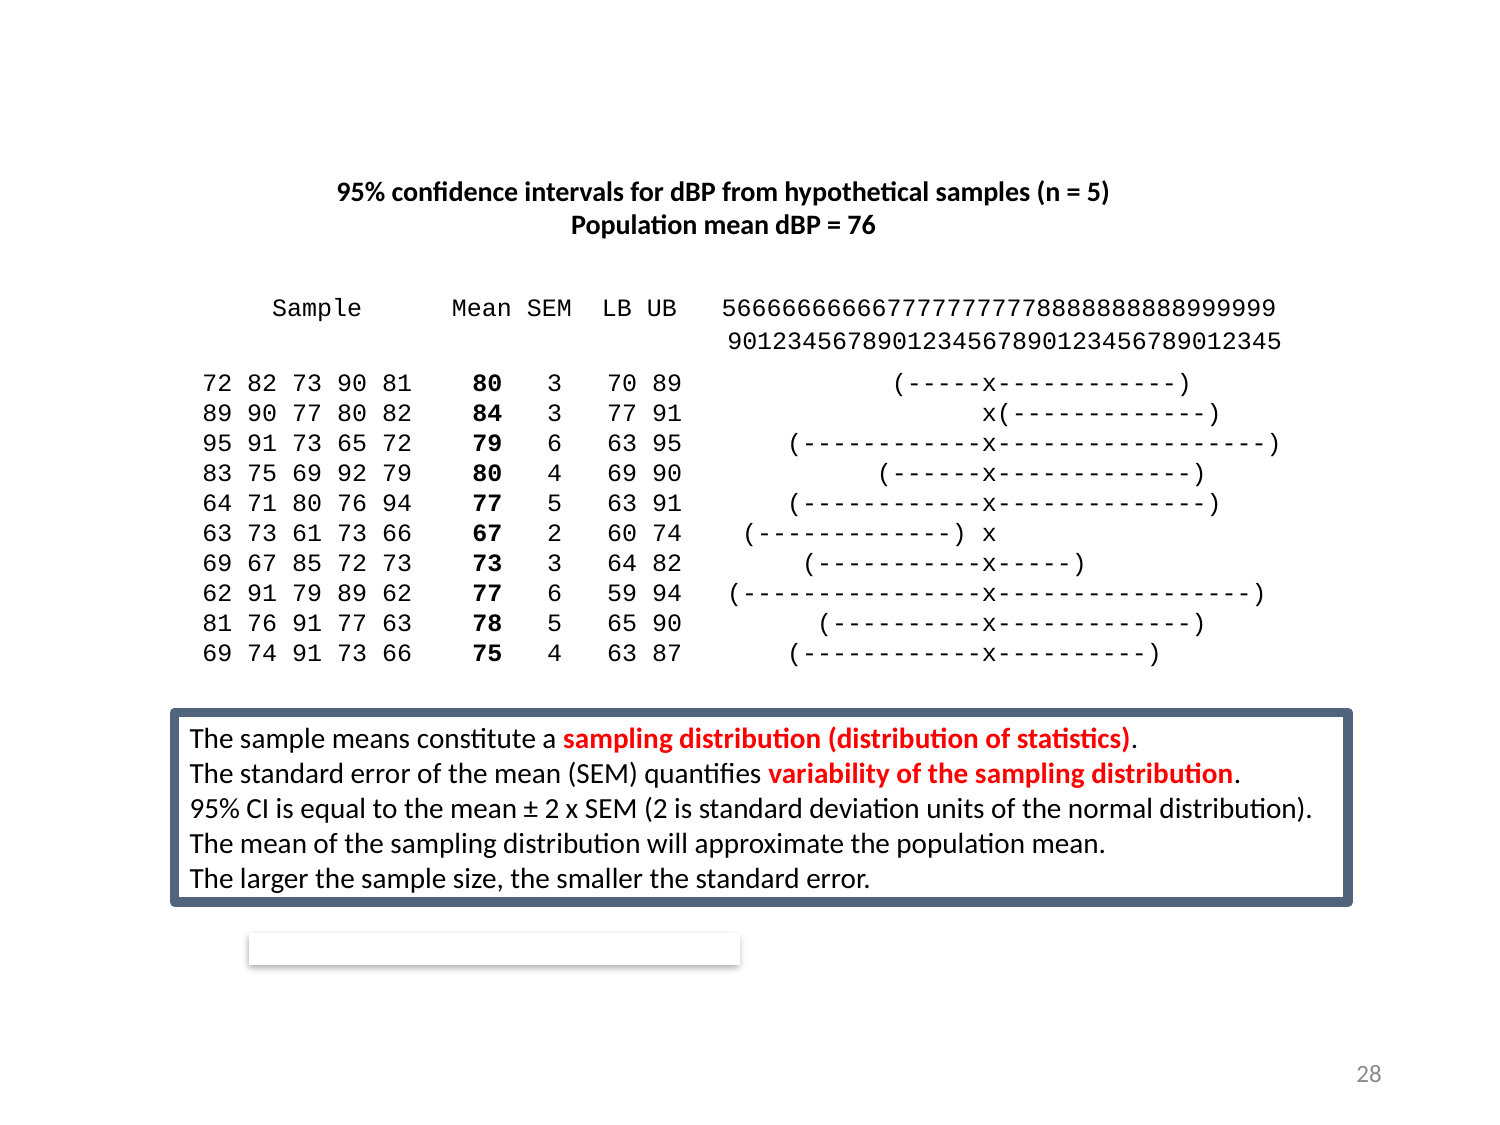

95% confidence intervals for dBP from hypothetical samples (n = 5)
Population mean dBP = 76
      Sample      Mean SEM  LB UB   5666666666677777777778888888888999999
                                   9012345678901234567890123456789012345
72 82 73 90 81    80   3   70 89              (-----x------------)
89 90 77 80 82    84   3   77 91                    x(-------------)
95 91 73 65 72    79   6   63 95       (------------x------------------)
83 75 69 92 79    80   4   69 90             (------x-------------)
64 71 80 76 94    77   5   63 91       (------------x--------------)
63 73 61 73 66    67   2   60 74    (-------------) x
69 67 85 72 73    73   3   64 82        (-----------x-----)
62 91 79 89 62    77   6   59 94   (----------------x-----------------)
81 76 91 77 63    78   5   65 90         (----------x-------------)
69 74 91 73 66    75   4   63 87       (------------x----------)

The sample means constitute a sampling distribution (distribution of statistics).
The standard error of the mean (SEM) quantifies variability of the sampling distribution.
95% CI is equal to the mean ± 2 x SEM (2 is standard deviation units of the normal distribution).
The mean of the sampling distribution will approximate the population mean.
The larger the sample size, the smaller the standard error.

28